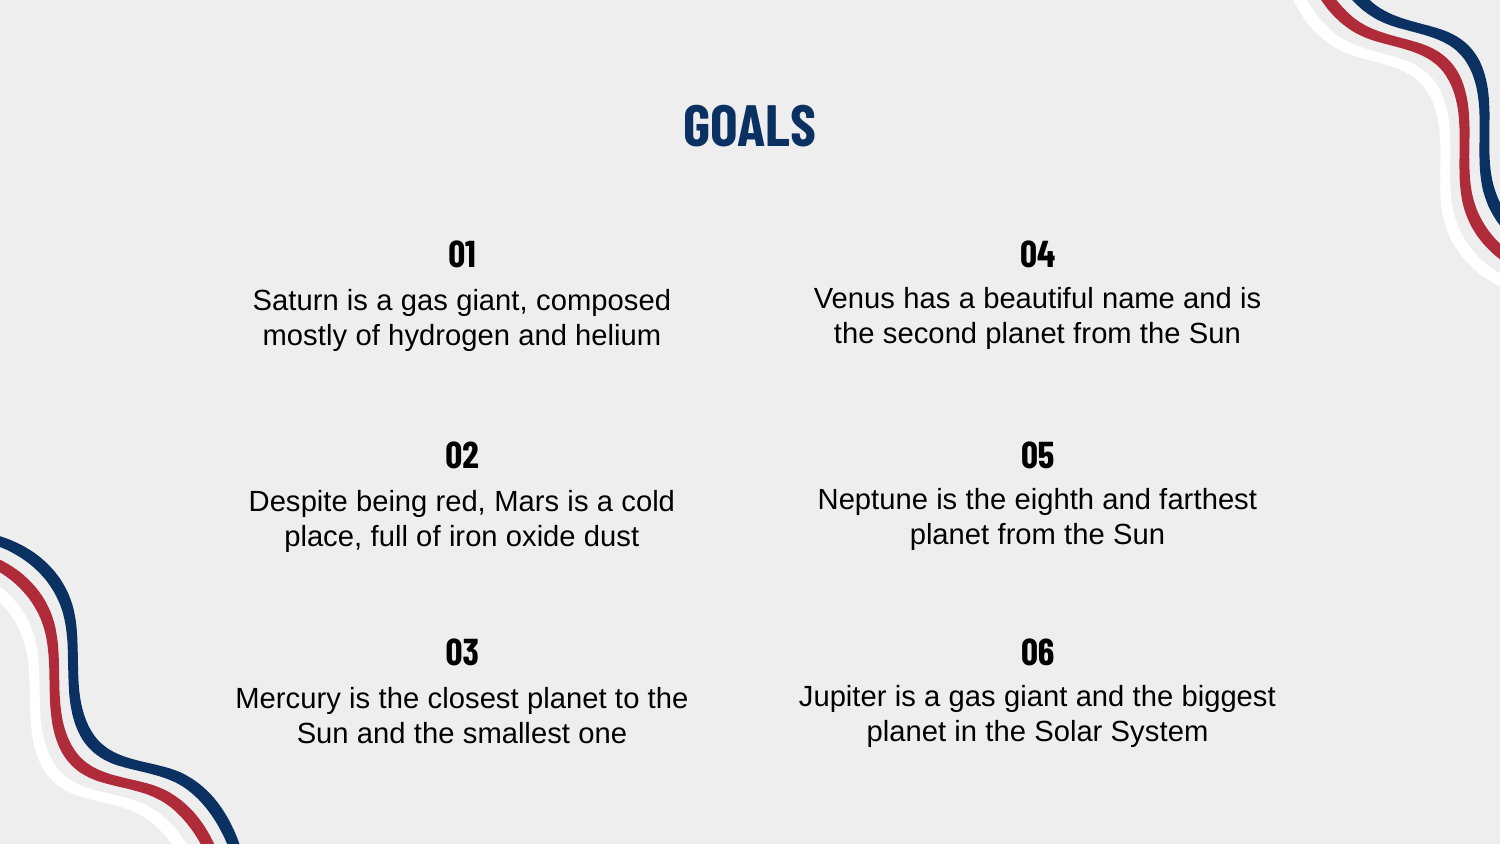

GOALS
# 01
04
Venus has a beautiful name and is the second planet from the Sun
Saturn is a gas giant, composed mostly of hydrogen and helium
02
05
Neptune is the eighth and farthest planet from the Sun
Despite being red, Mars is a cold place, full of iron oxide dust
03
06
Jupiter is a gas giant and the biggest planet in the Solar System
Mercury is the closest planet to the Sun and the smallest one